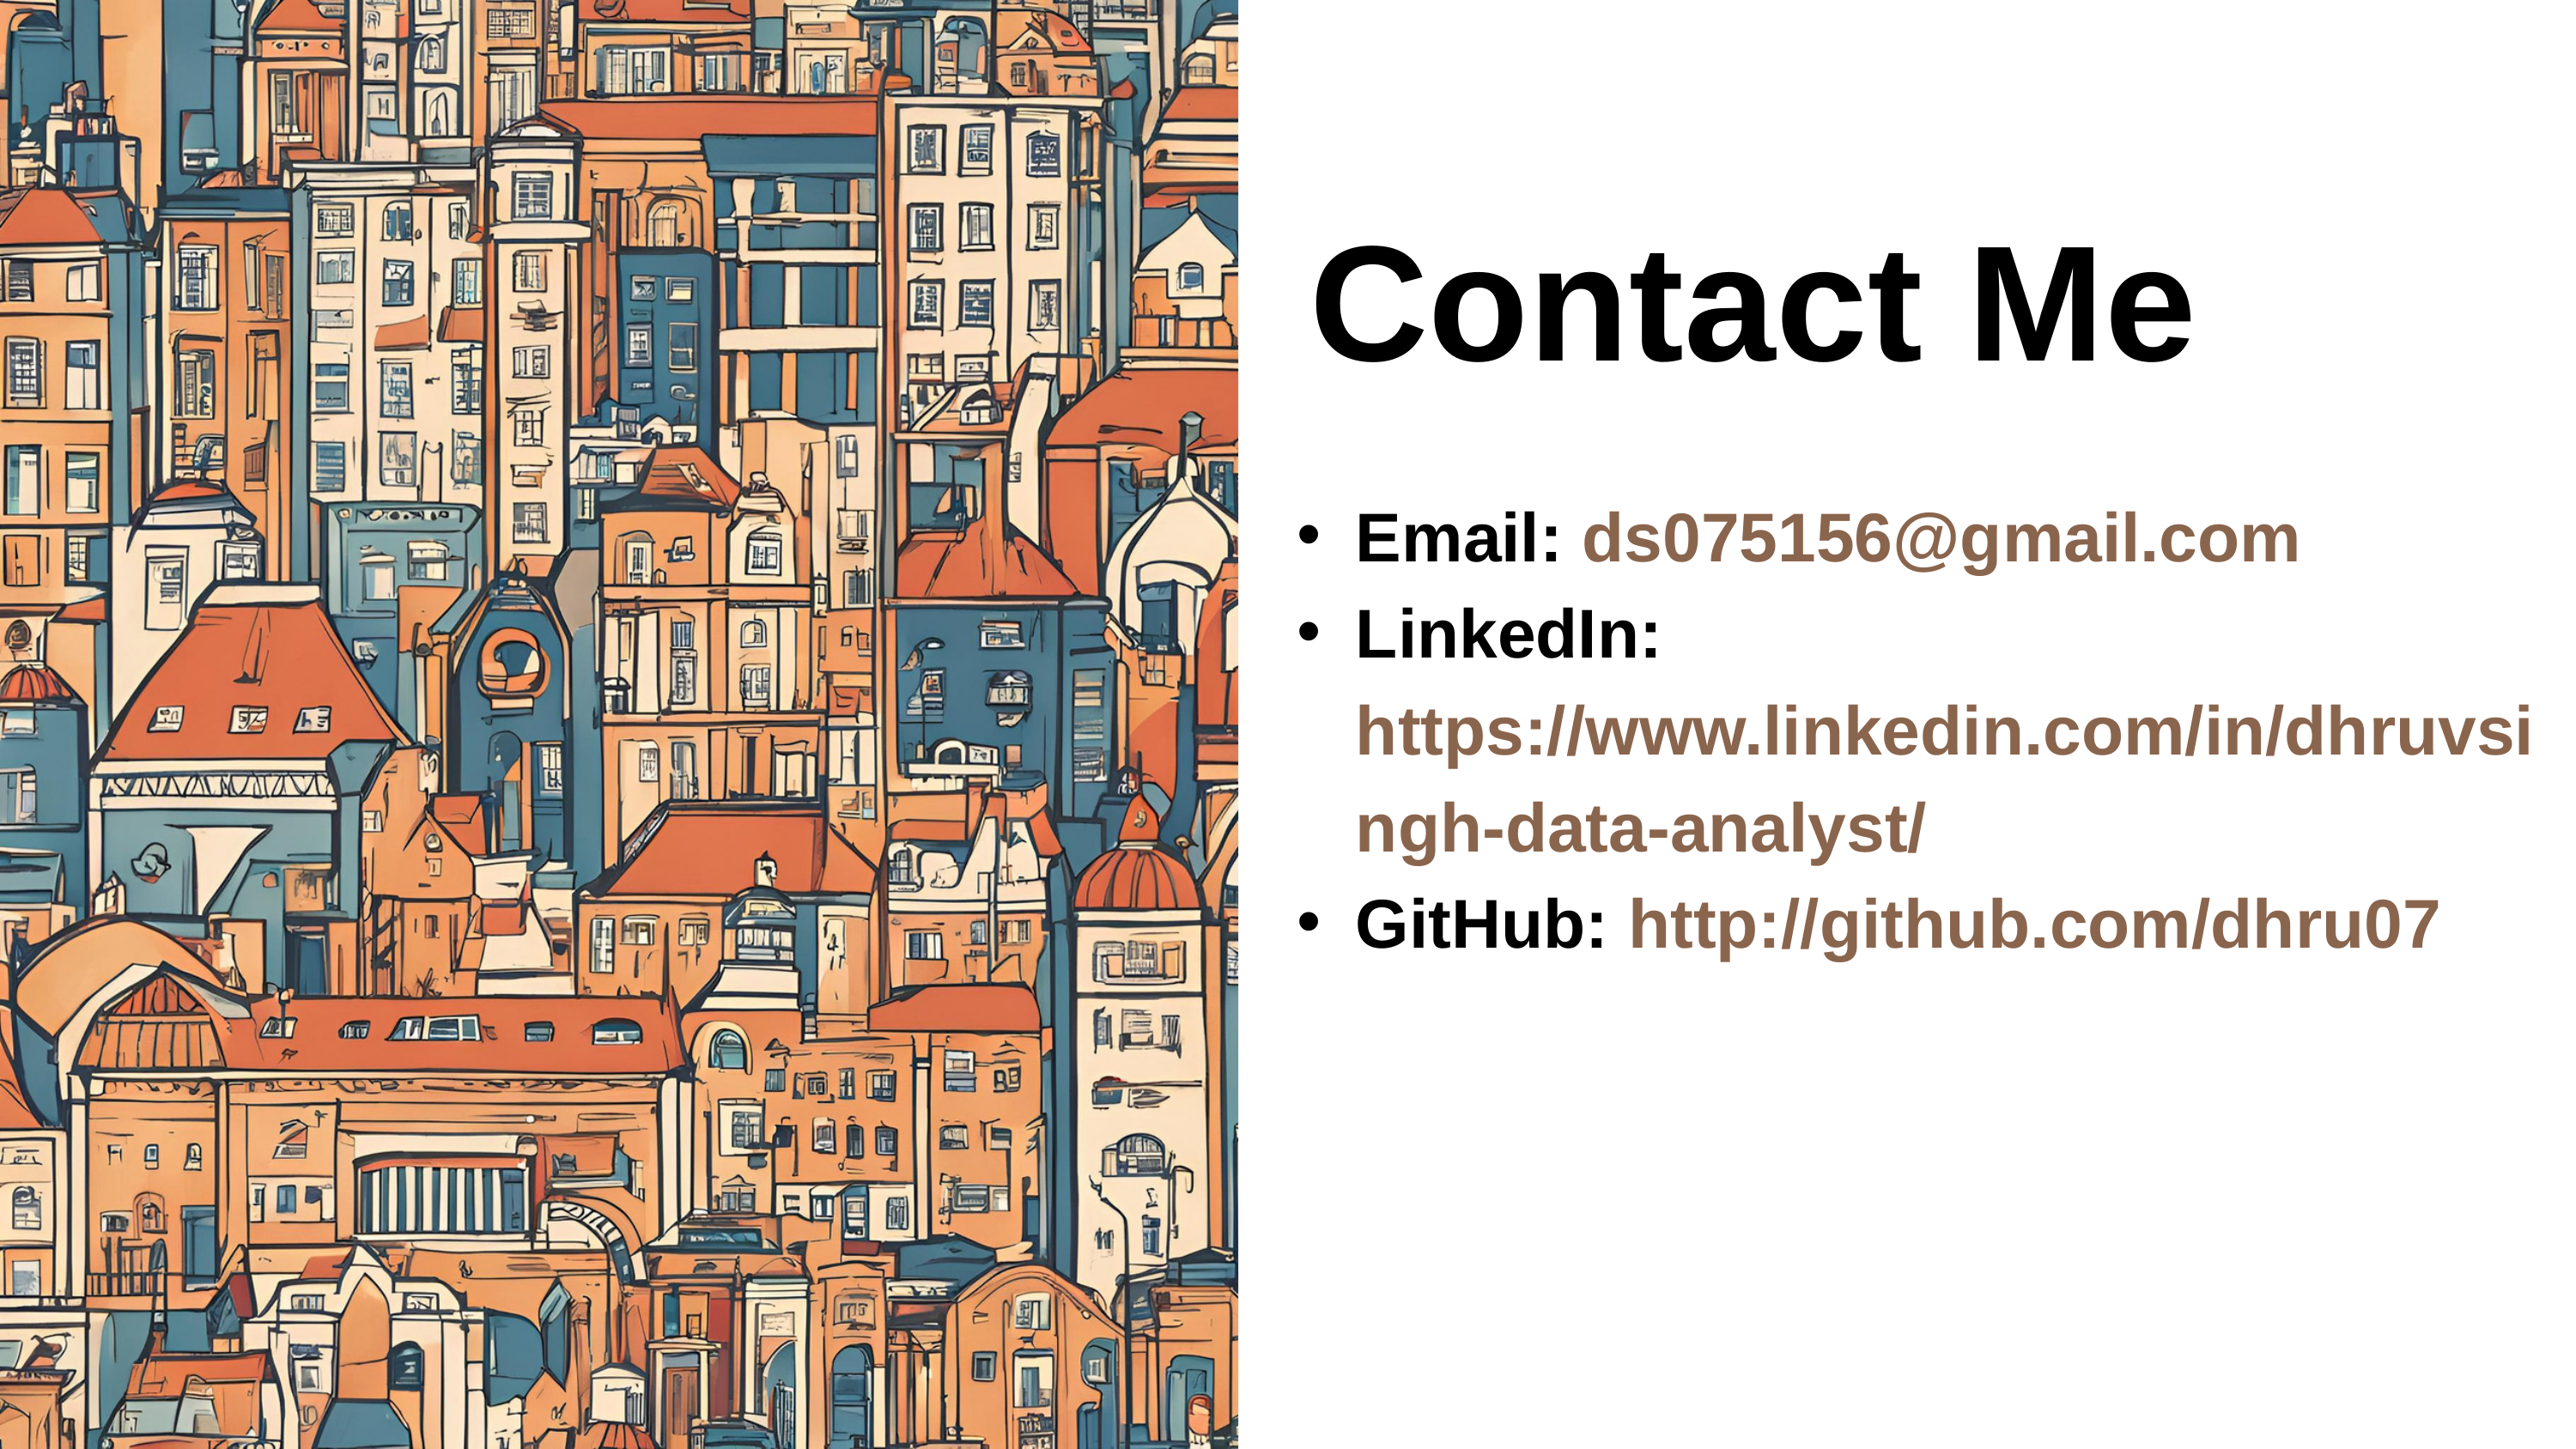

Contact Me
Email: ds075156@gmail.com
LinkedIn: https://www.linkedin.com/in/dhruvsingh-data-analyst/
GitHub: http://github.com/dhru07